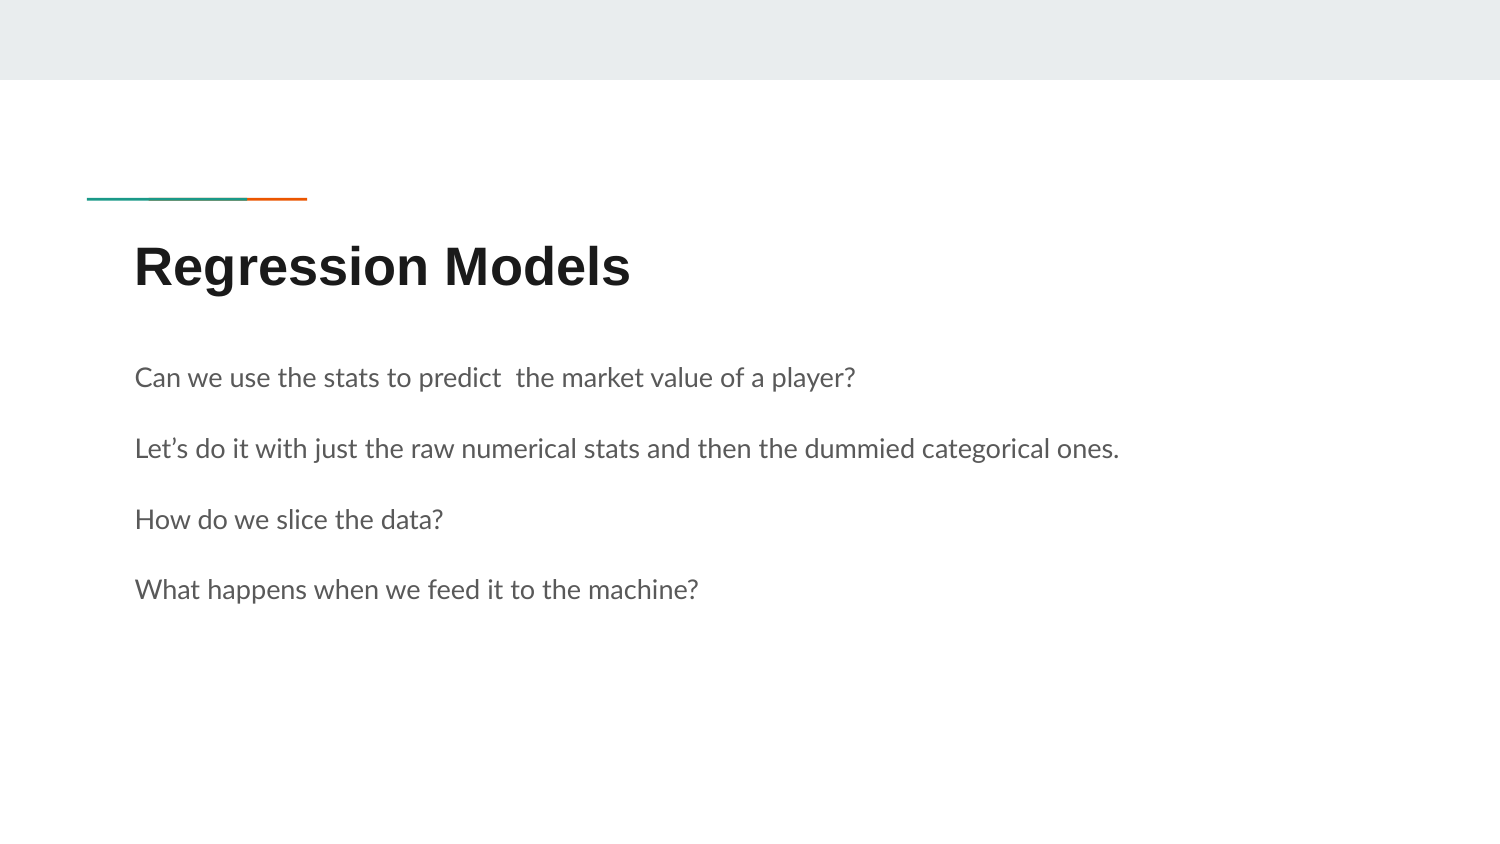

# Regression Models
Can we use the stats to predict  the market value of a player?
Let’s do it with just the raw numerical stats and then the dummied categorical ones.
How do we slice the data?
What happens when we feed it to the machine?